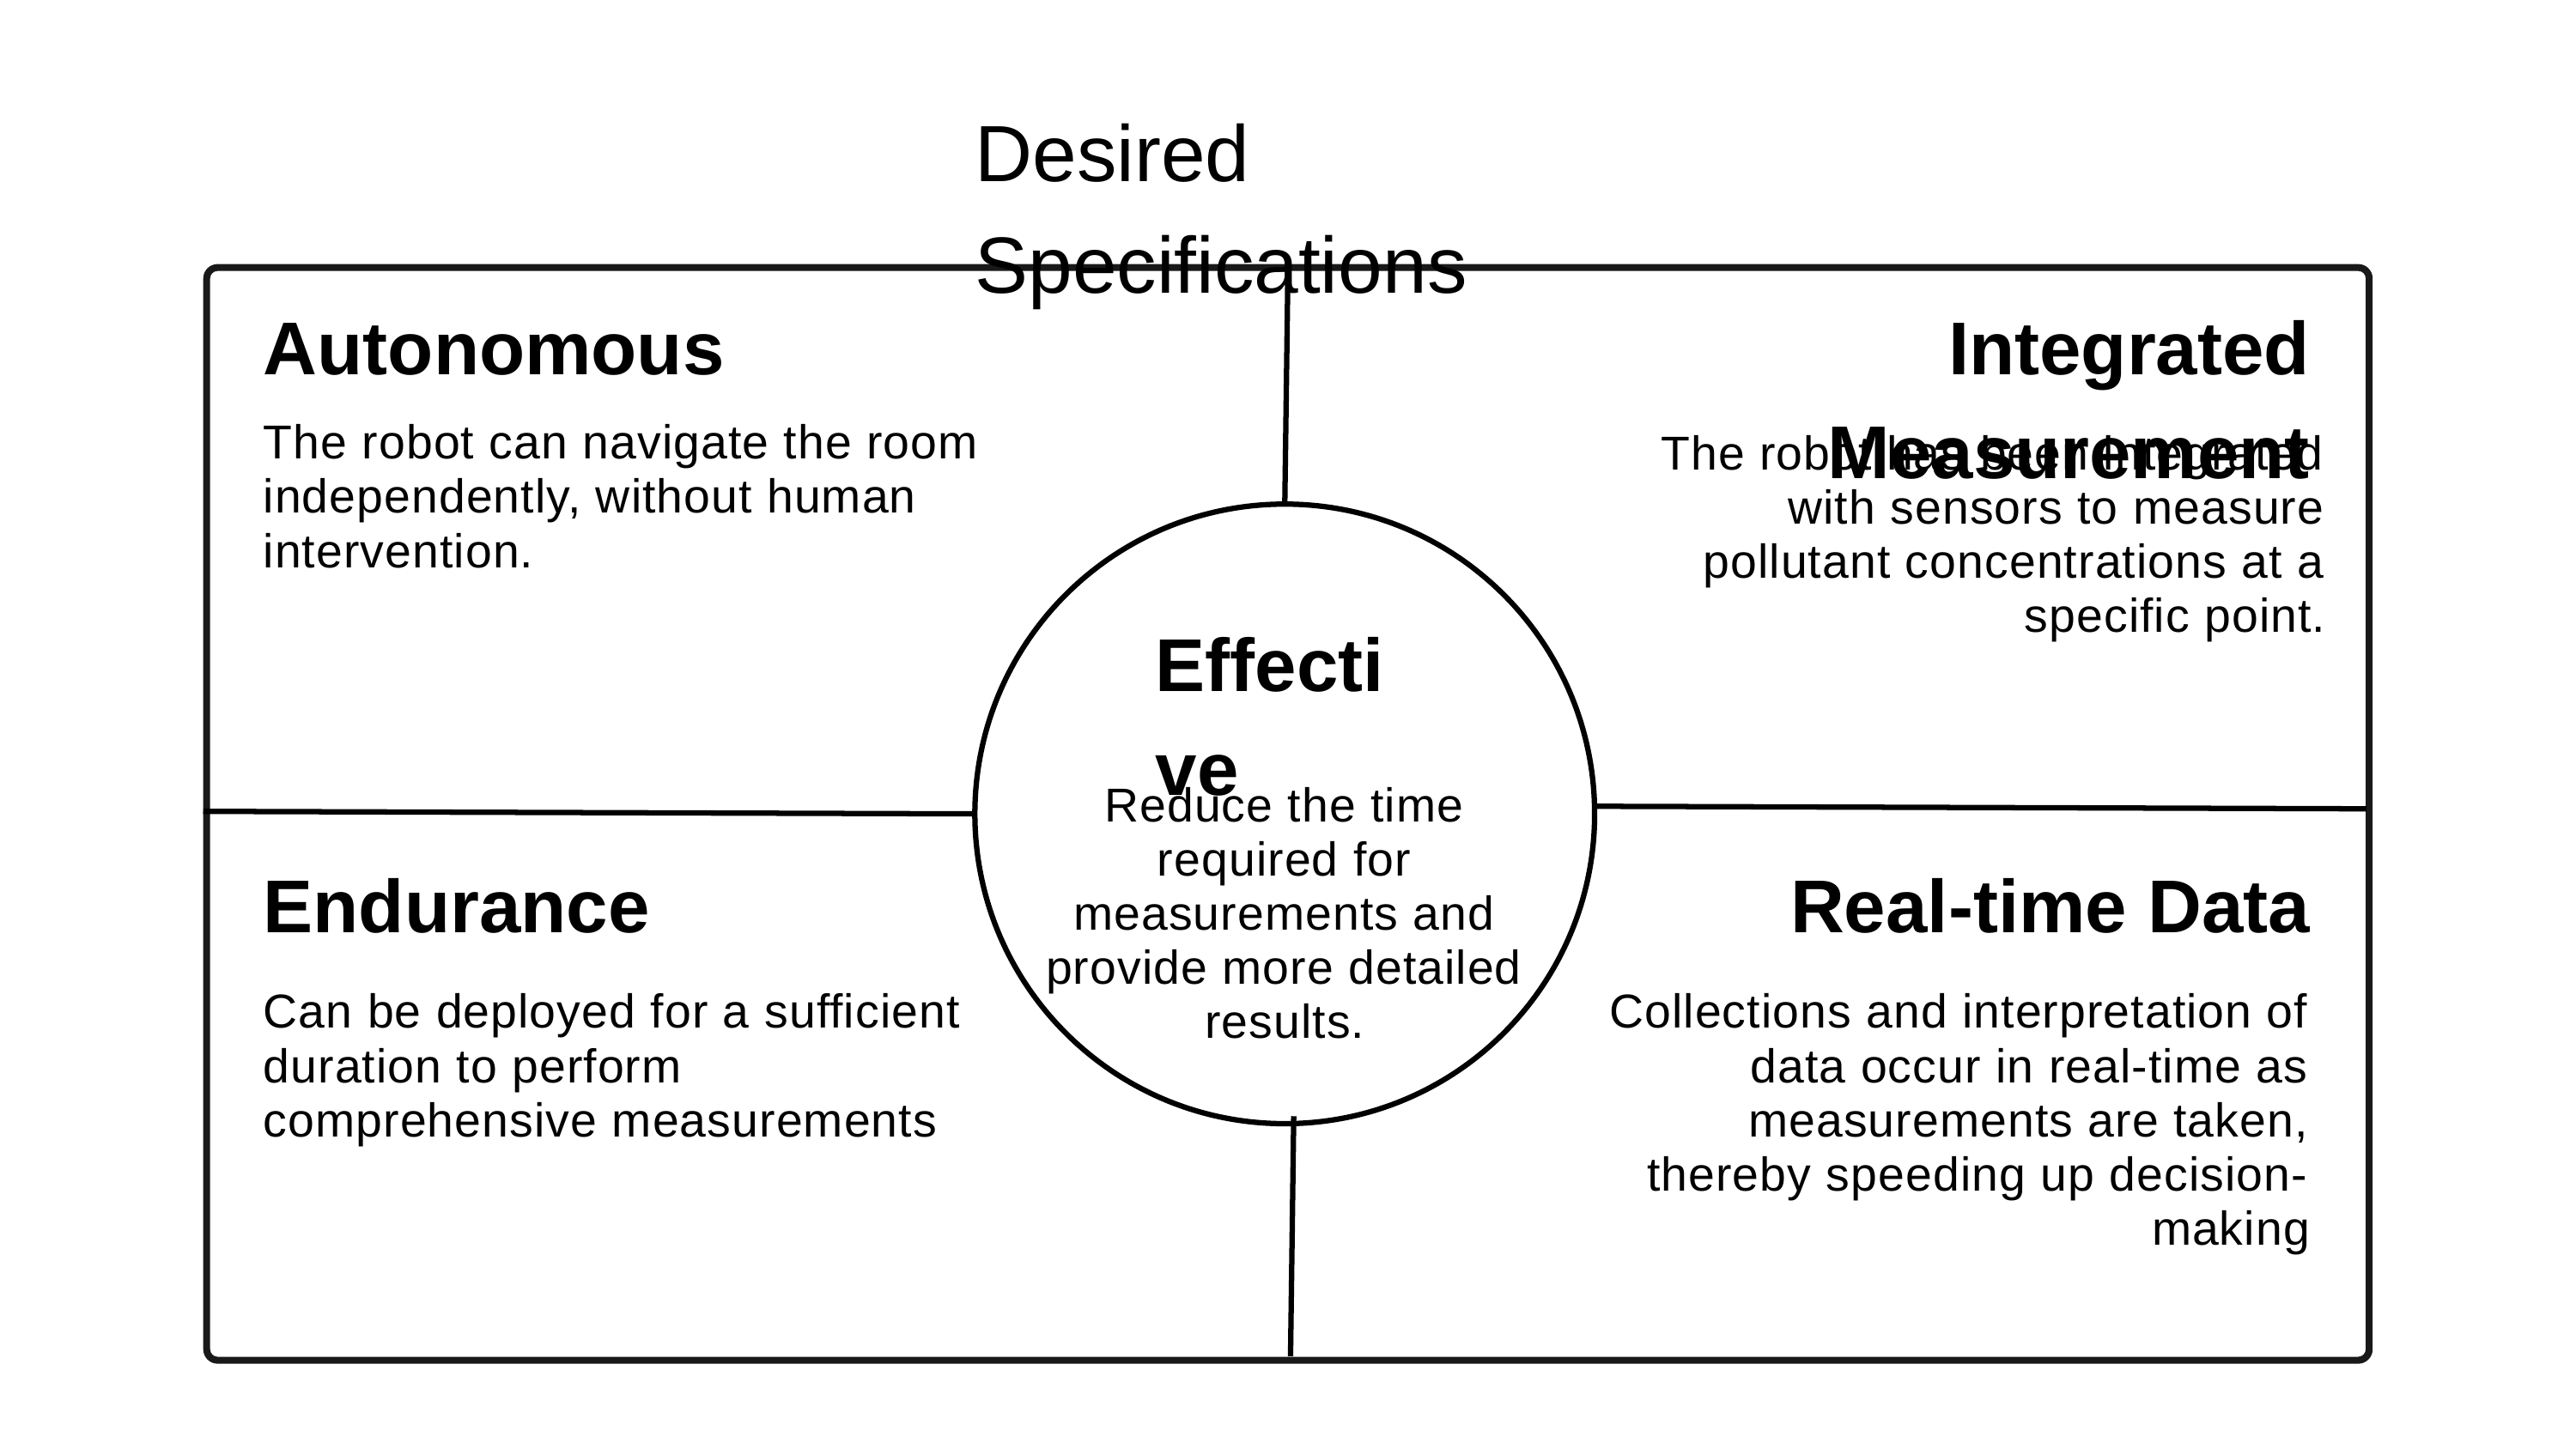

Desired Specifications

Autonomous
Integrated Measurement
The robot can navigate the room independently, without human intervention.
The robot has been integrated with sensors to measure pollutant concentrations at a specific point.

Effective
Reduce the time required for measurements and provide more detailed results.

Endurance
Real-time Data

Can be deployed for a sufficient duration to perform comprehensive measurements
Collections and interpretation of data occur in real-time as measurements are taken, thereby speeding up decision-making